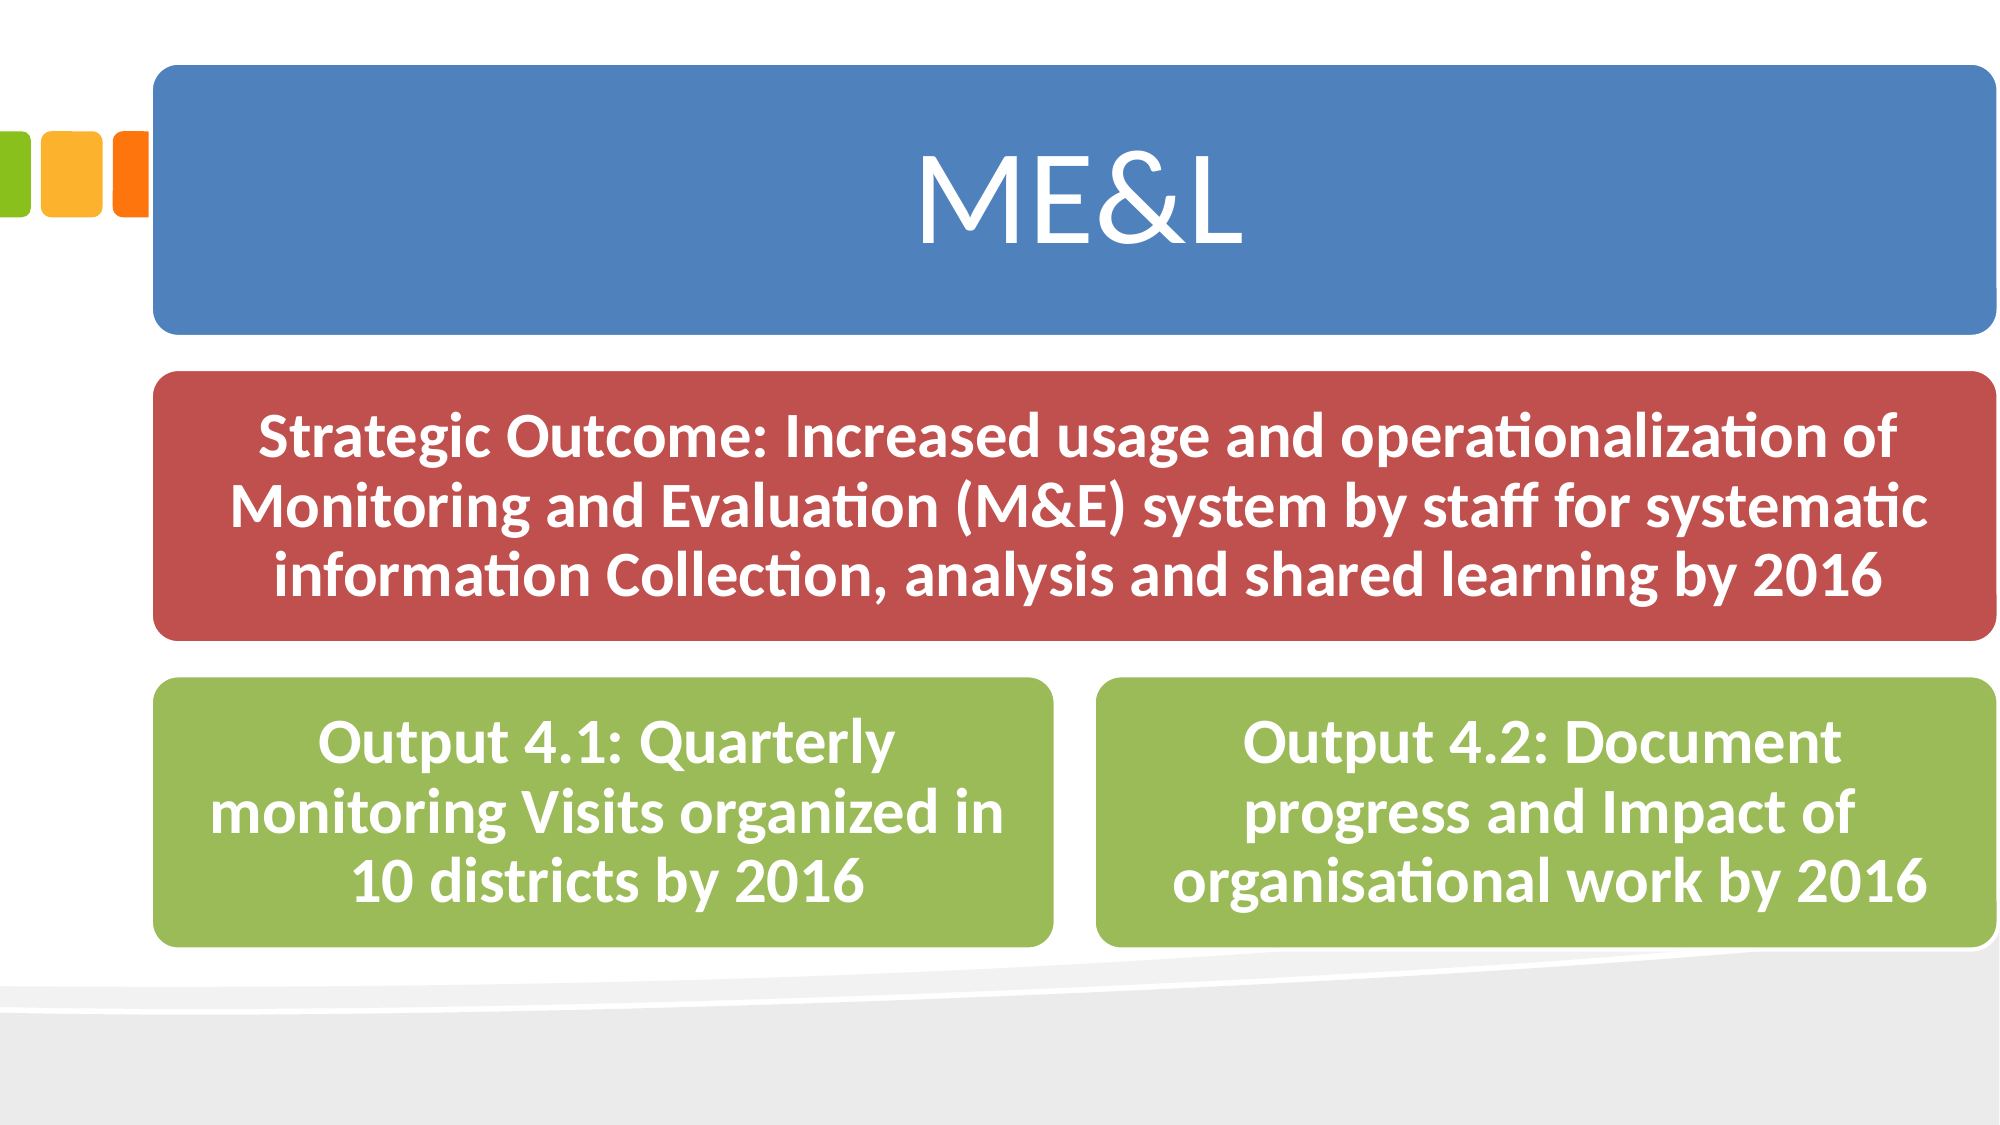

ME&L
Strategic Outcome: Increased usage and operationalization of Monitoring and Evaluation (M&E) system by staff for systematic information Collection, analysis and shared learning by 2016
Output 4.1: Quarterly monitoring Visits organized in 10 districts by 2016
Output 4.2: Document  progress and Impact of organisational work by 2016